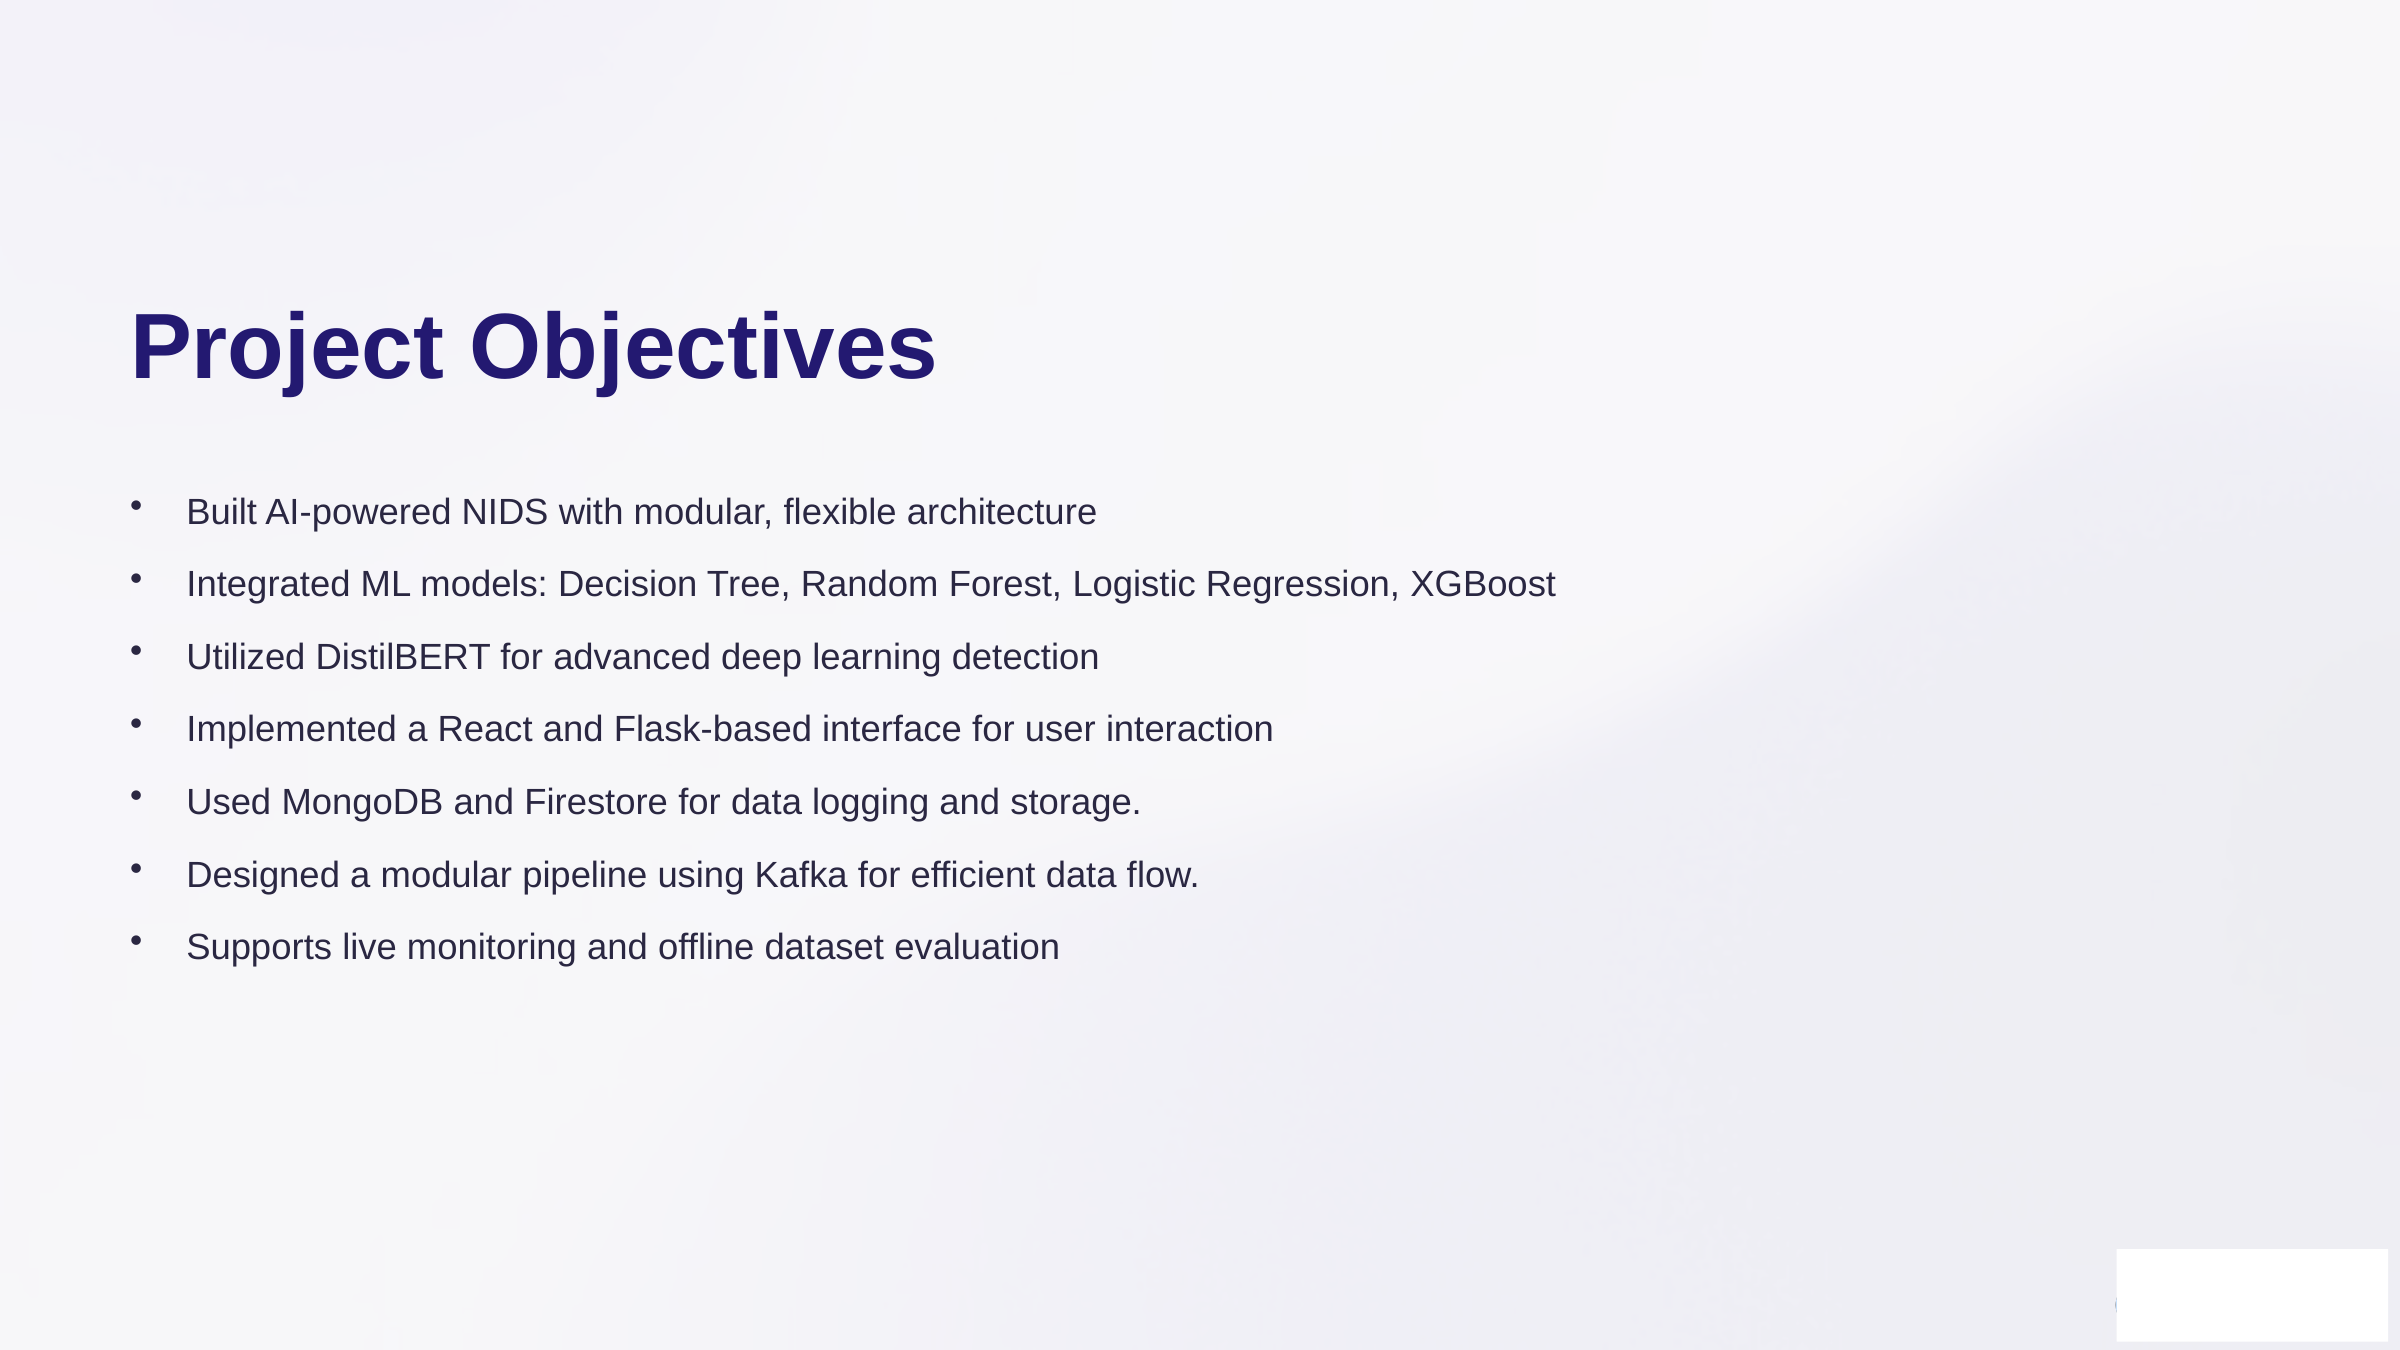

Project Objectives
Built AI-powered NIDS with modular, flexible architecture
Integrated ML models: Decision Tree, Random Forest, Logistic Regression, XGBoost
Utilized DistilBERT for advanced deep learning detection
Implemented a React and Flask-based interface for user interaction
Used MongoDB and Firestore for data logging and storage.
Designed a modular pipeline using Kafka for efficient data flow.
Supports live monitoring and offline dataset evaluation